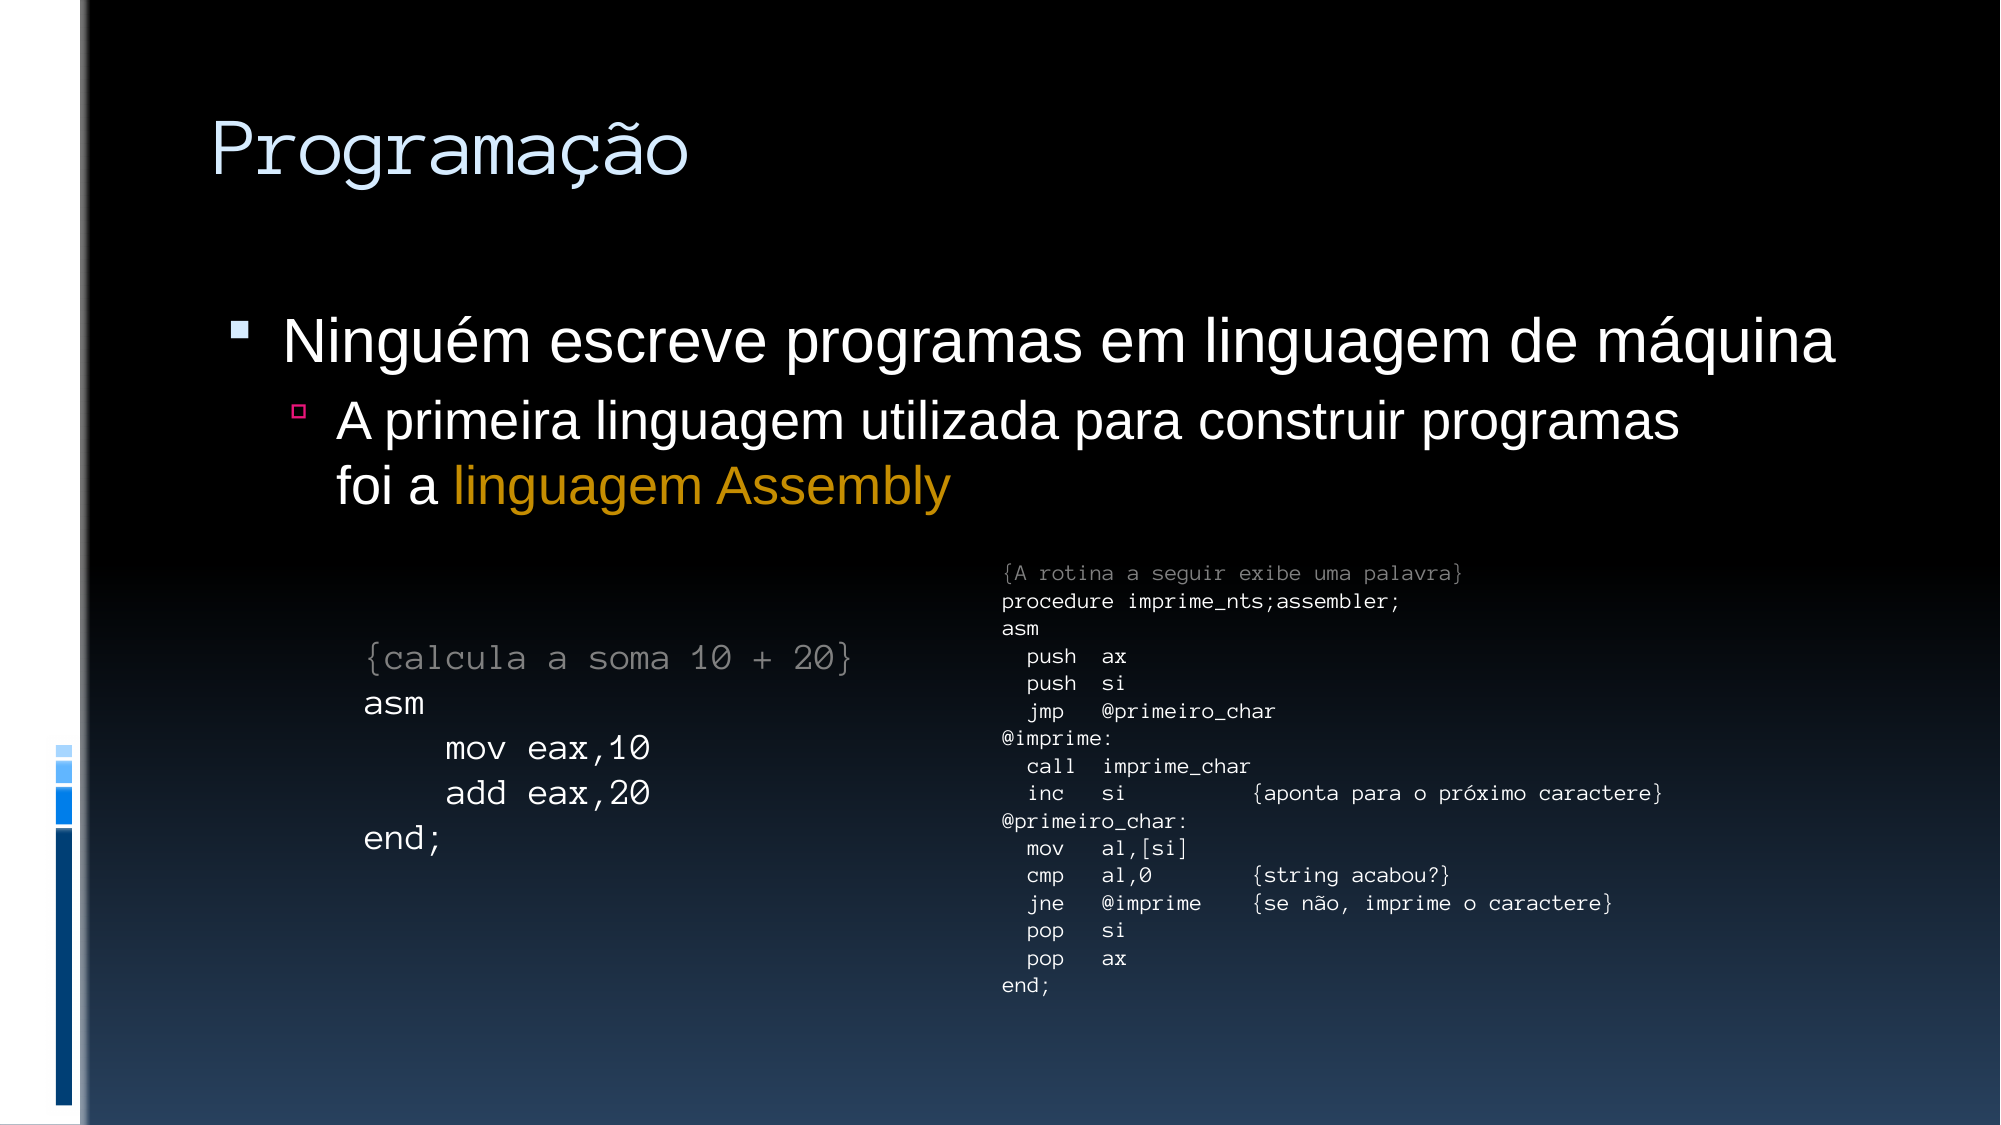

# Programação
Ninguém escreve programas em linguagem de máquina
A primeira linguagem utilizada para construir programas
foi a linguagem Assembly
{A rotina a seguir exibe uma palavra}
procedure imprime_nts;assembler;
asm
  push  ax
  push  si
  jmp   @primeiro_char
@imprime:
  call  imprime_char
  inc   si          {aponta para o próximo caractere}
@primeiro_char:
  mov   al,[si]
  cmp   al,0        {string acabou?}
  jne   @imprime    {se não, imprime o caractere}
  pop   si
  pop   ax
end;
{calcula a soma 10 + 20}
asm
    mov eax,10
    add eax,20
end;